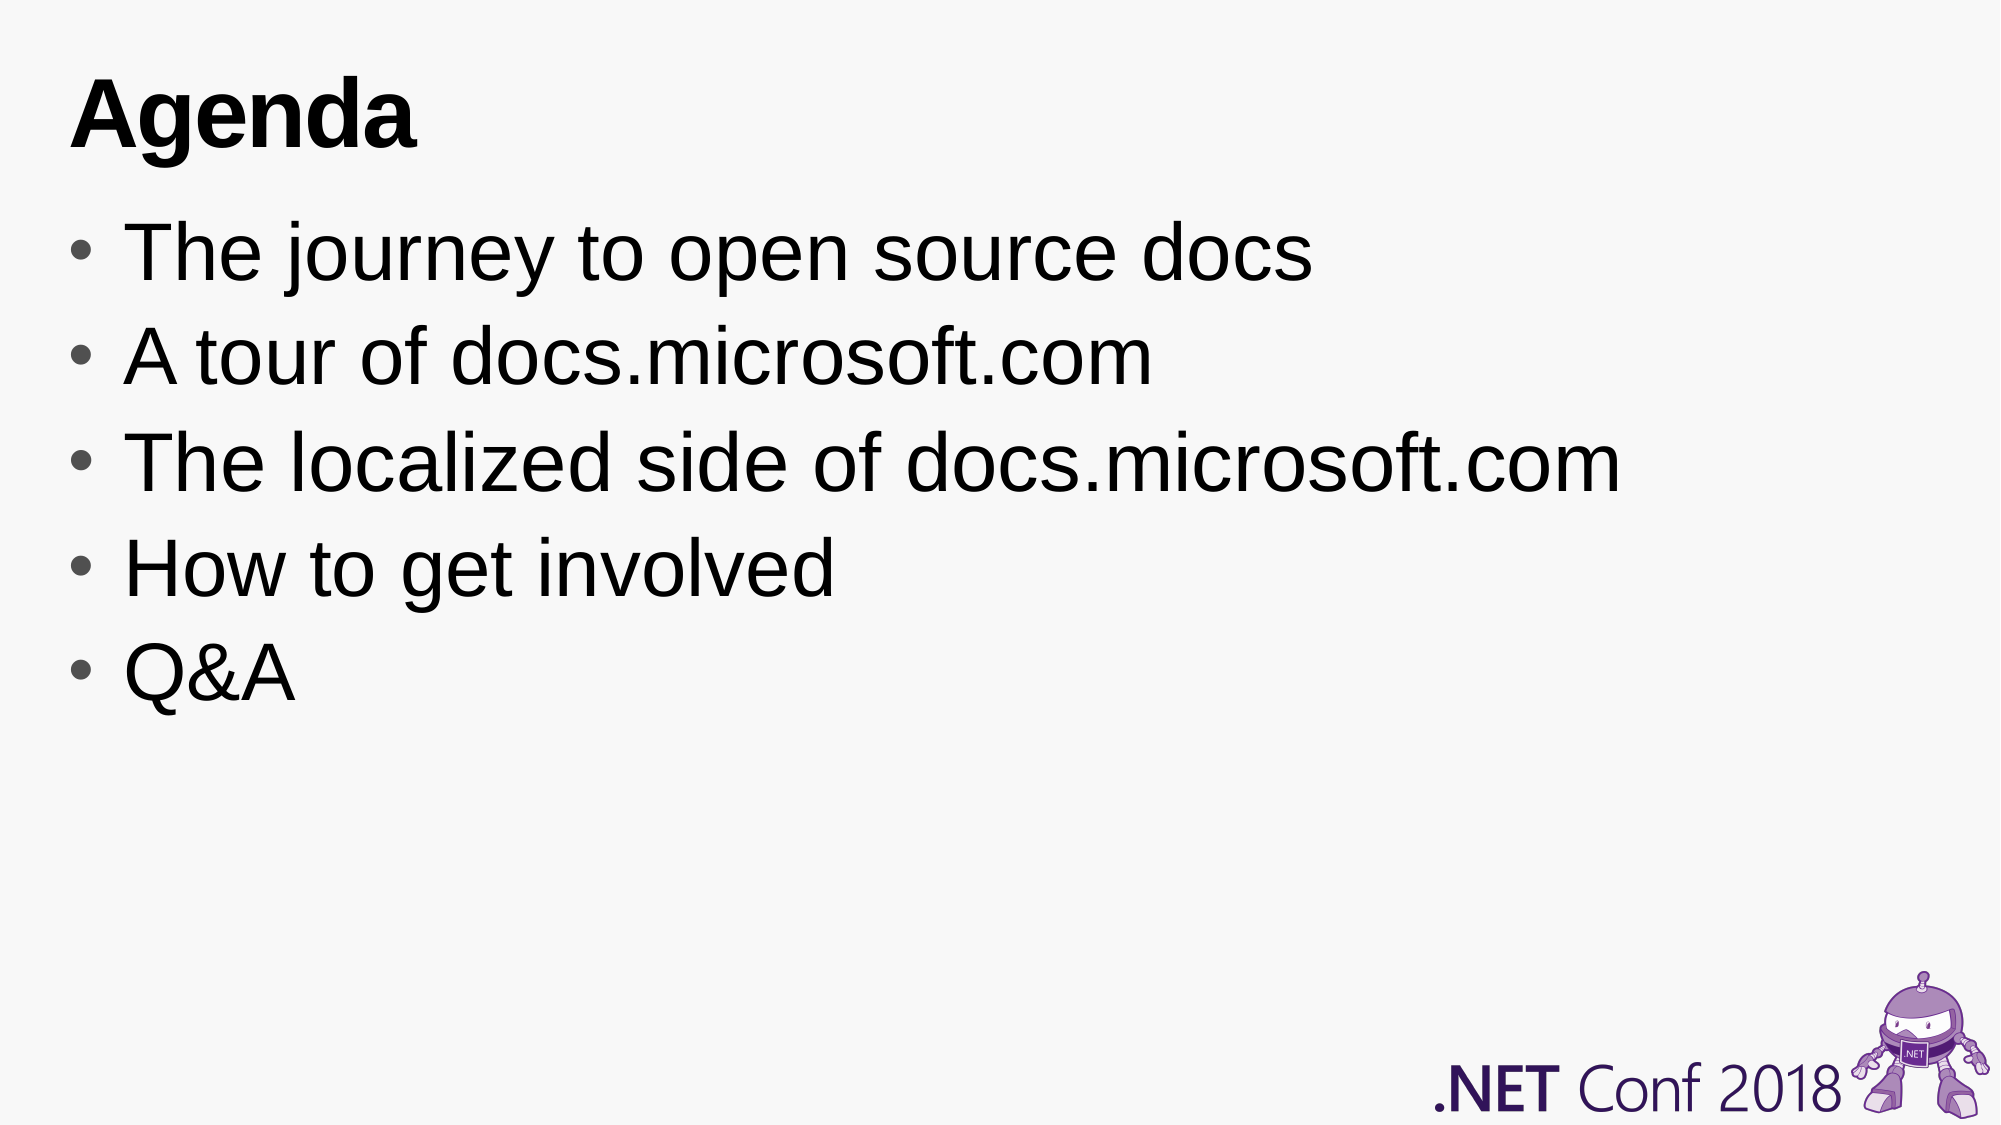

# Agenda
The journey to open source docs
A tour of docs.microsoft.com
The localized side of docs.microsoft.com
How to get involved
Q&A